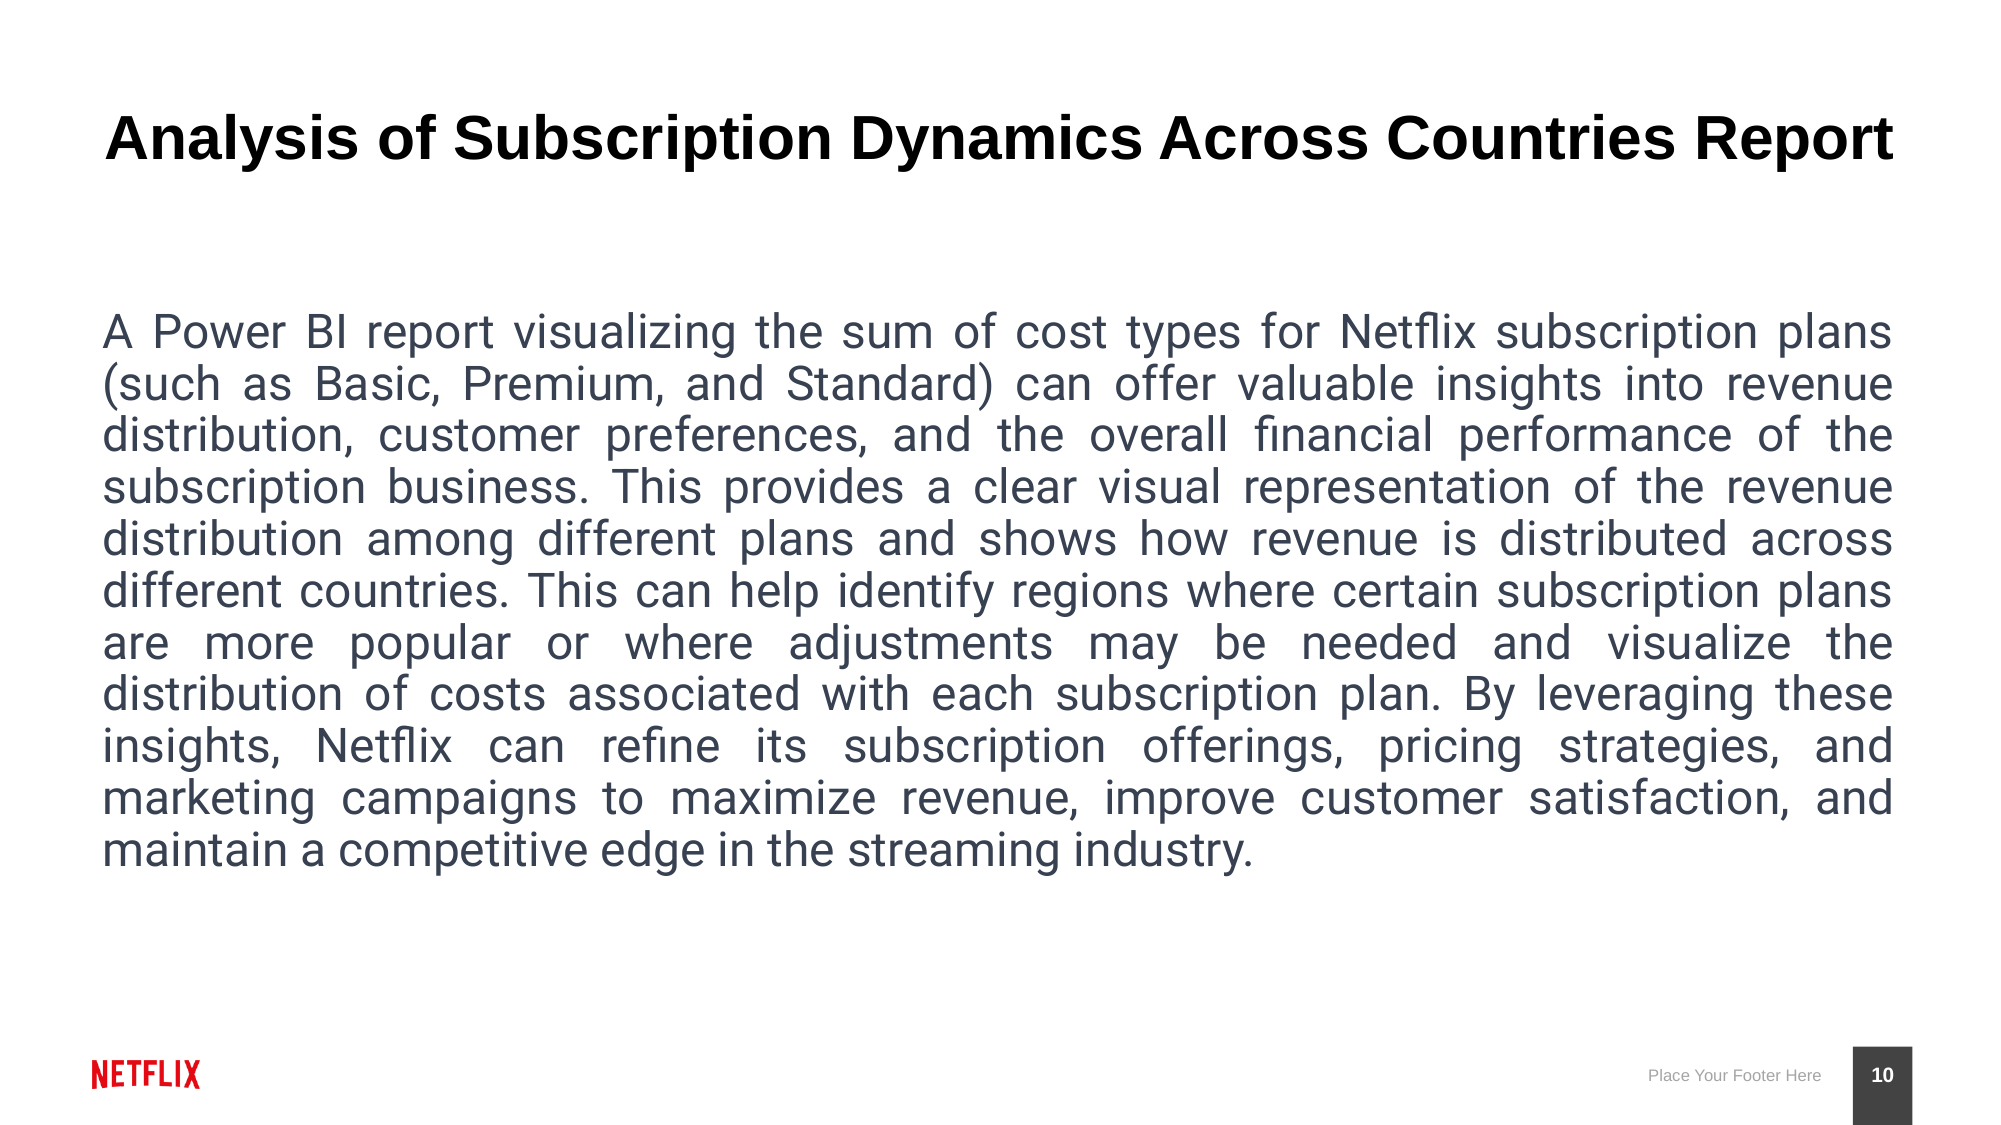

# Analysis of Subscription Dynamics Across Countries Report
A Power BI report visualizing the sum of cost types for Netflix subscription plans (such as Basic, Premium, and Standard) can offer valuable insights into revenue distribution, customer preferences, and the overall financial performance of the subscription business. This provides a clear visual representation of the revenue distribution among different plans and shows how revenue is distributed across different countries. This can help identify regions where certain subscription plans are more popular or where adjustments may be needed and visualize the distribution of costs associated with each subscription plan. By leveraging these insights, Netflix can refine its subscription offerings, pricing strategies, and marketing campaigns to maximize revenue, improve customer satisfaction, and maintain a competitive edge in the streaming industry.